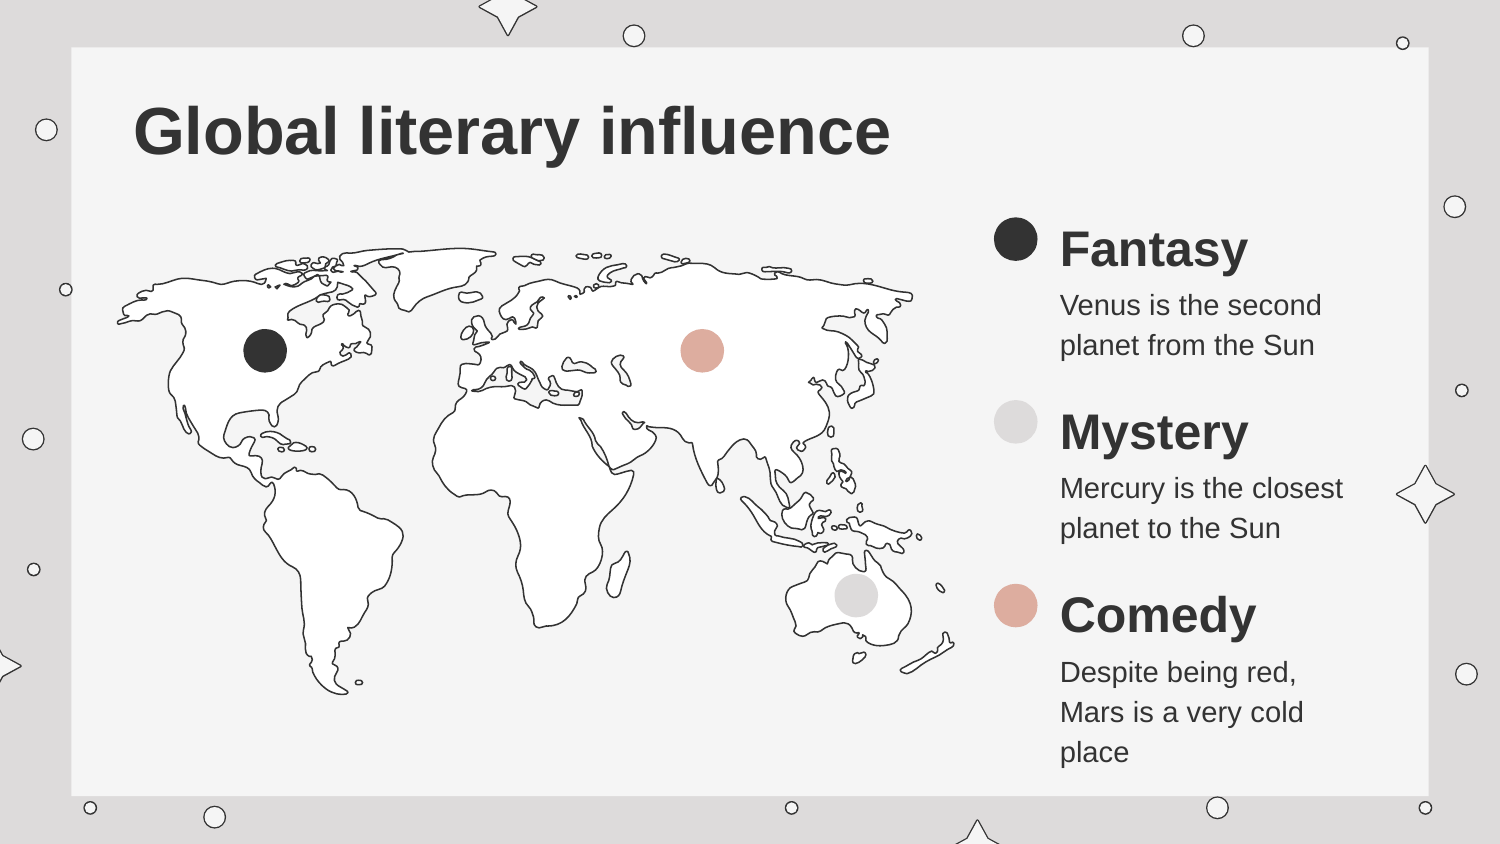

# Global literary influence

Fantasy

Venus is the second planet from the Sun

Mystery
Mercury is the closest planet to the Sun

Comedy
Despite being red, Mars is a very cold place